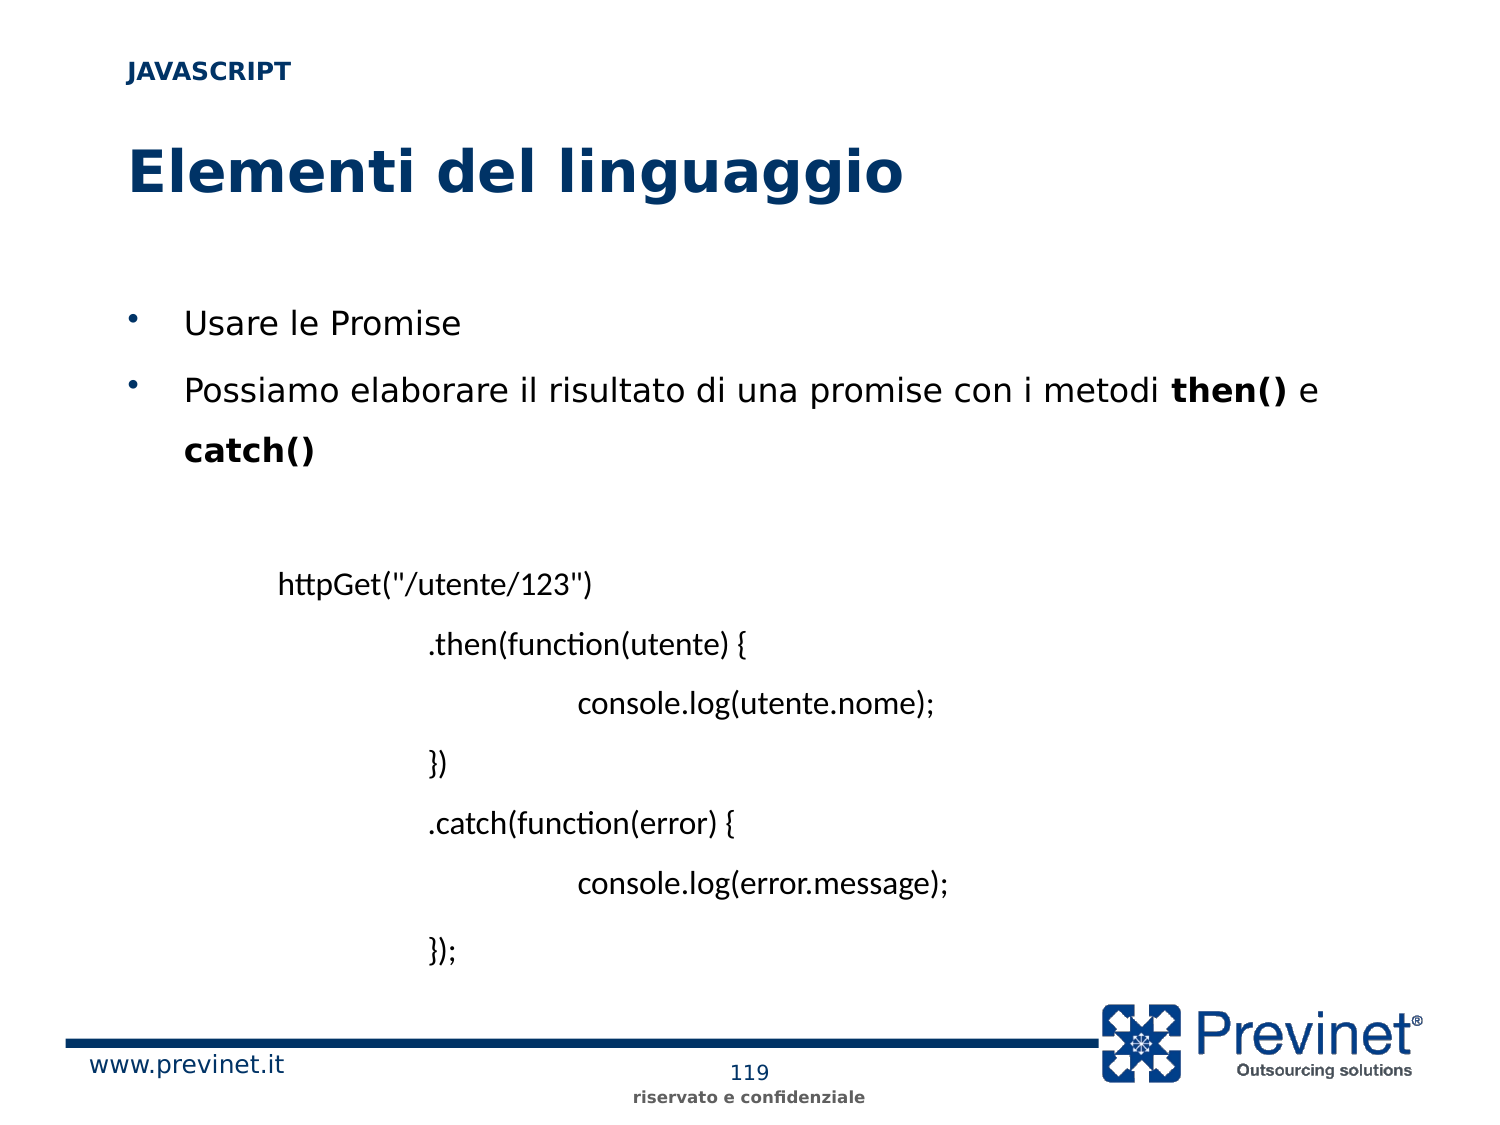

JavaScript
# Elementi del linguaggio
Usare le Promise
Possiamo elaborare il risultato di una promise con i metodi then() e catch()

	httpGet("/utente/123")
		.then(function(utente) {
			console.log(utente.nome);
		})
		.catch(function(error) {
			console.log(error.message);
		});